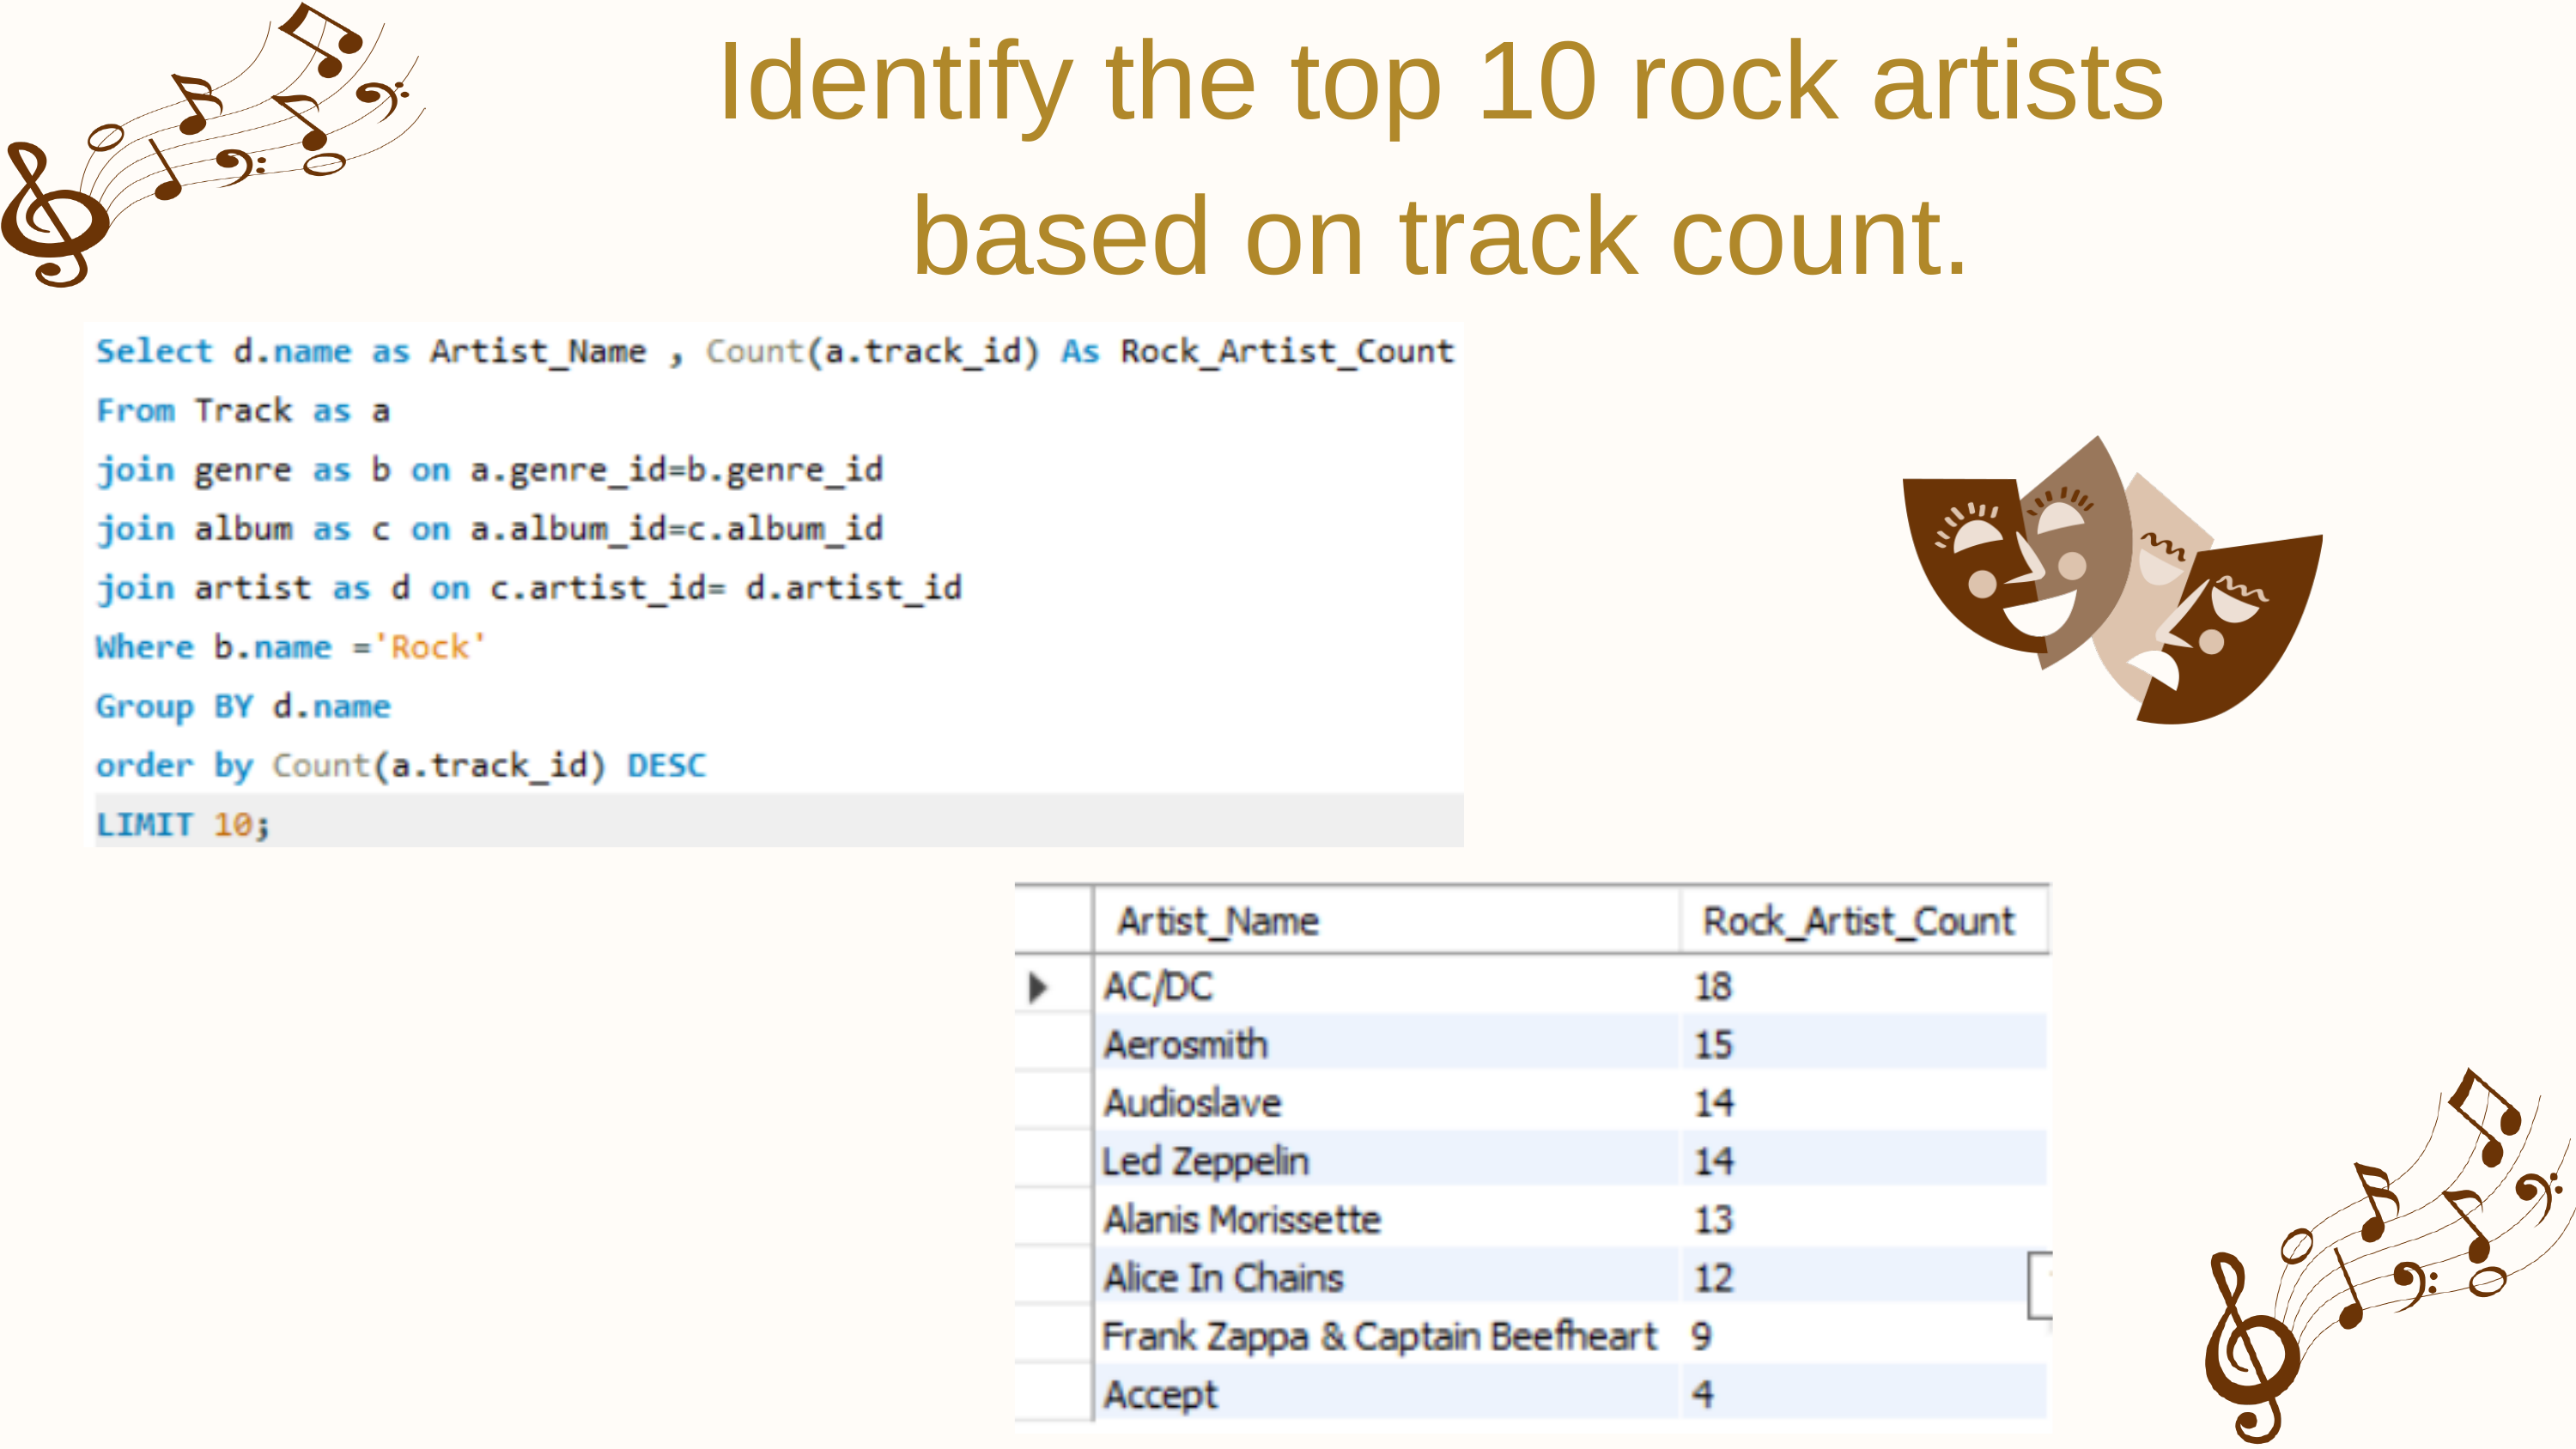

Identify the top 10 rock artists based on track count.